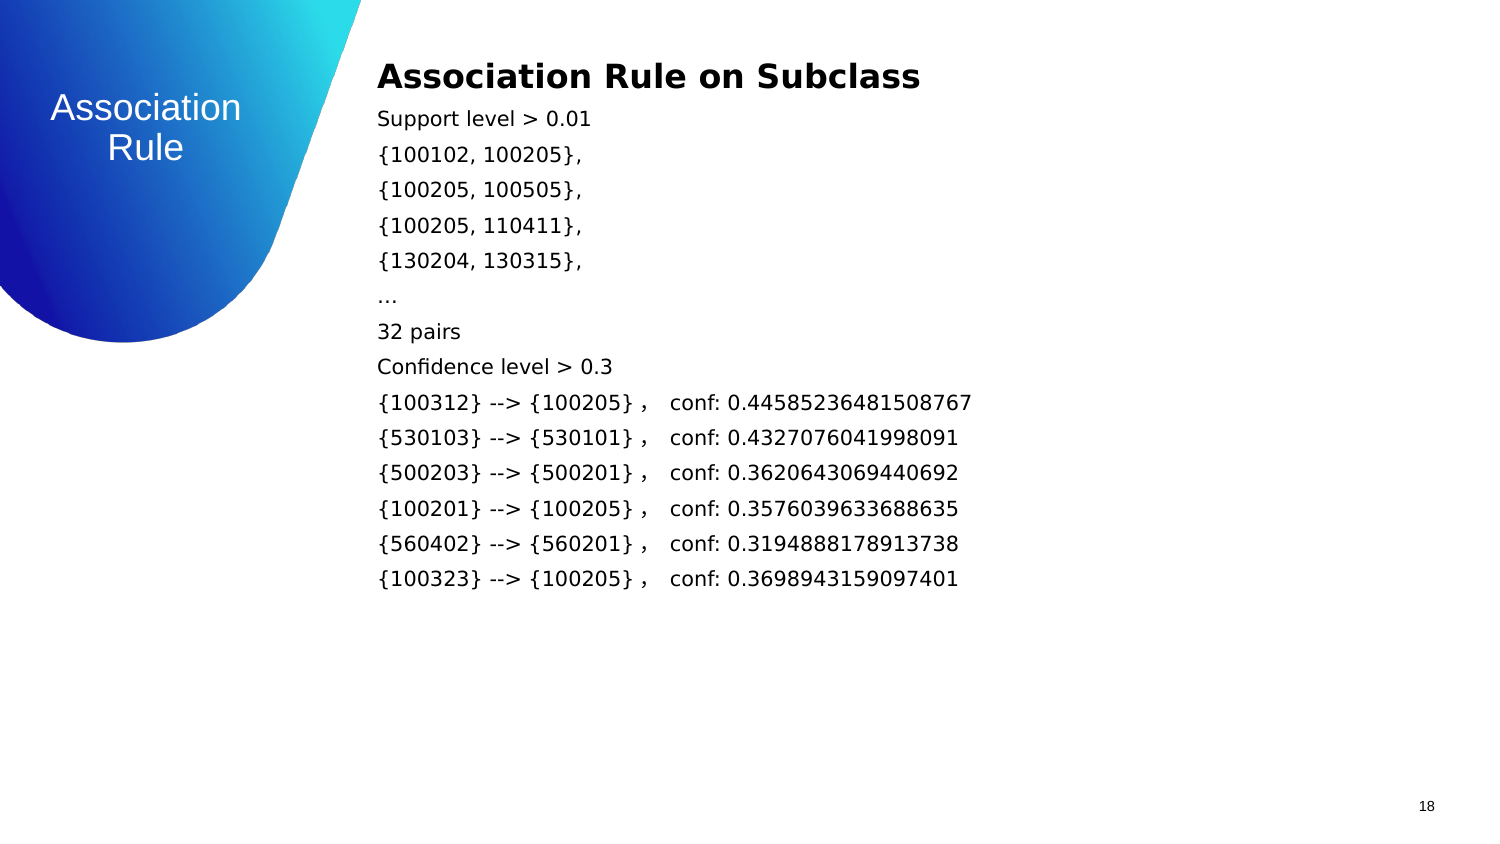

Association Rule on Subclass
Support level > 0.01
{100102, 100205},
{100205, 100505},
{100205, 110411},
{130204, 130315},
…
32 pairs
Confidence level > 0.3
{100312} --> {100205}， conf: 0.44585236481508767
{530103} --> {530101}， conf: 0.4327076041998091
{500203} --> {500201}， conf: 0.3620643069440692
{100201} --> {100205}， conf: 0.3576039633688635
{560402} --> {560201}， conf: 0.3194888178913738
{100323} --> {100205}， conf: 0.3698943159097401

# Association Rule
18
18